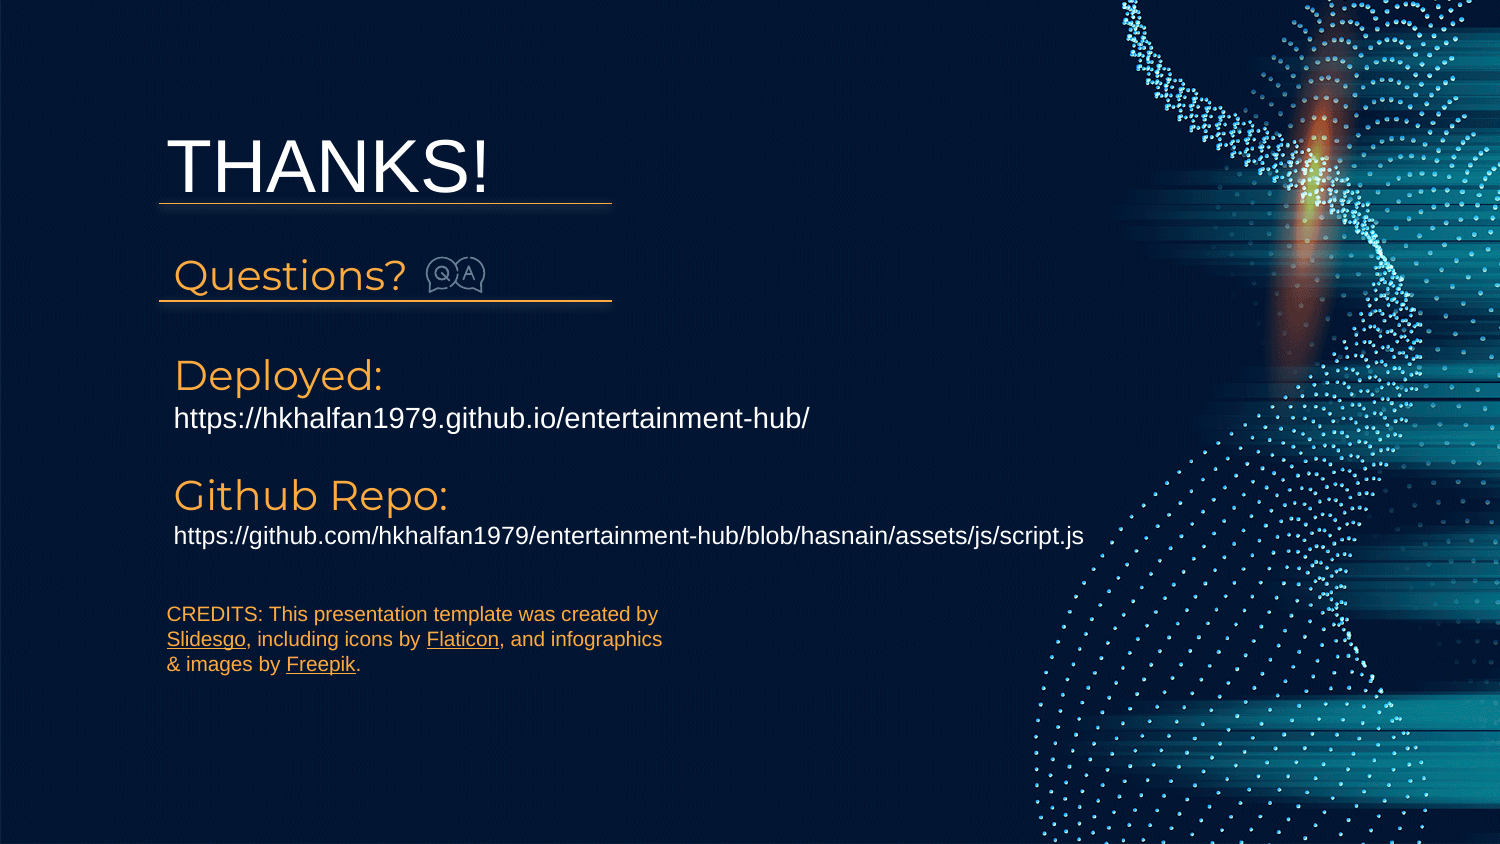

# THANKS!
Questions?

Deployed:
https://hkhalfan1979.github.io/entertainment-hub/

Github Repo:
https://github.com/hkhalfan1979/entertainment-hub/blob/hasnain/assets/js/script.js